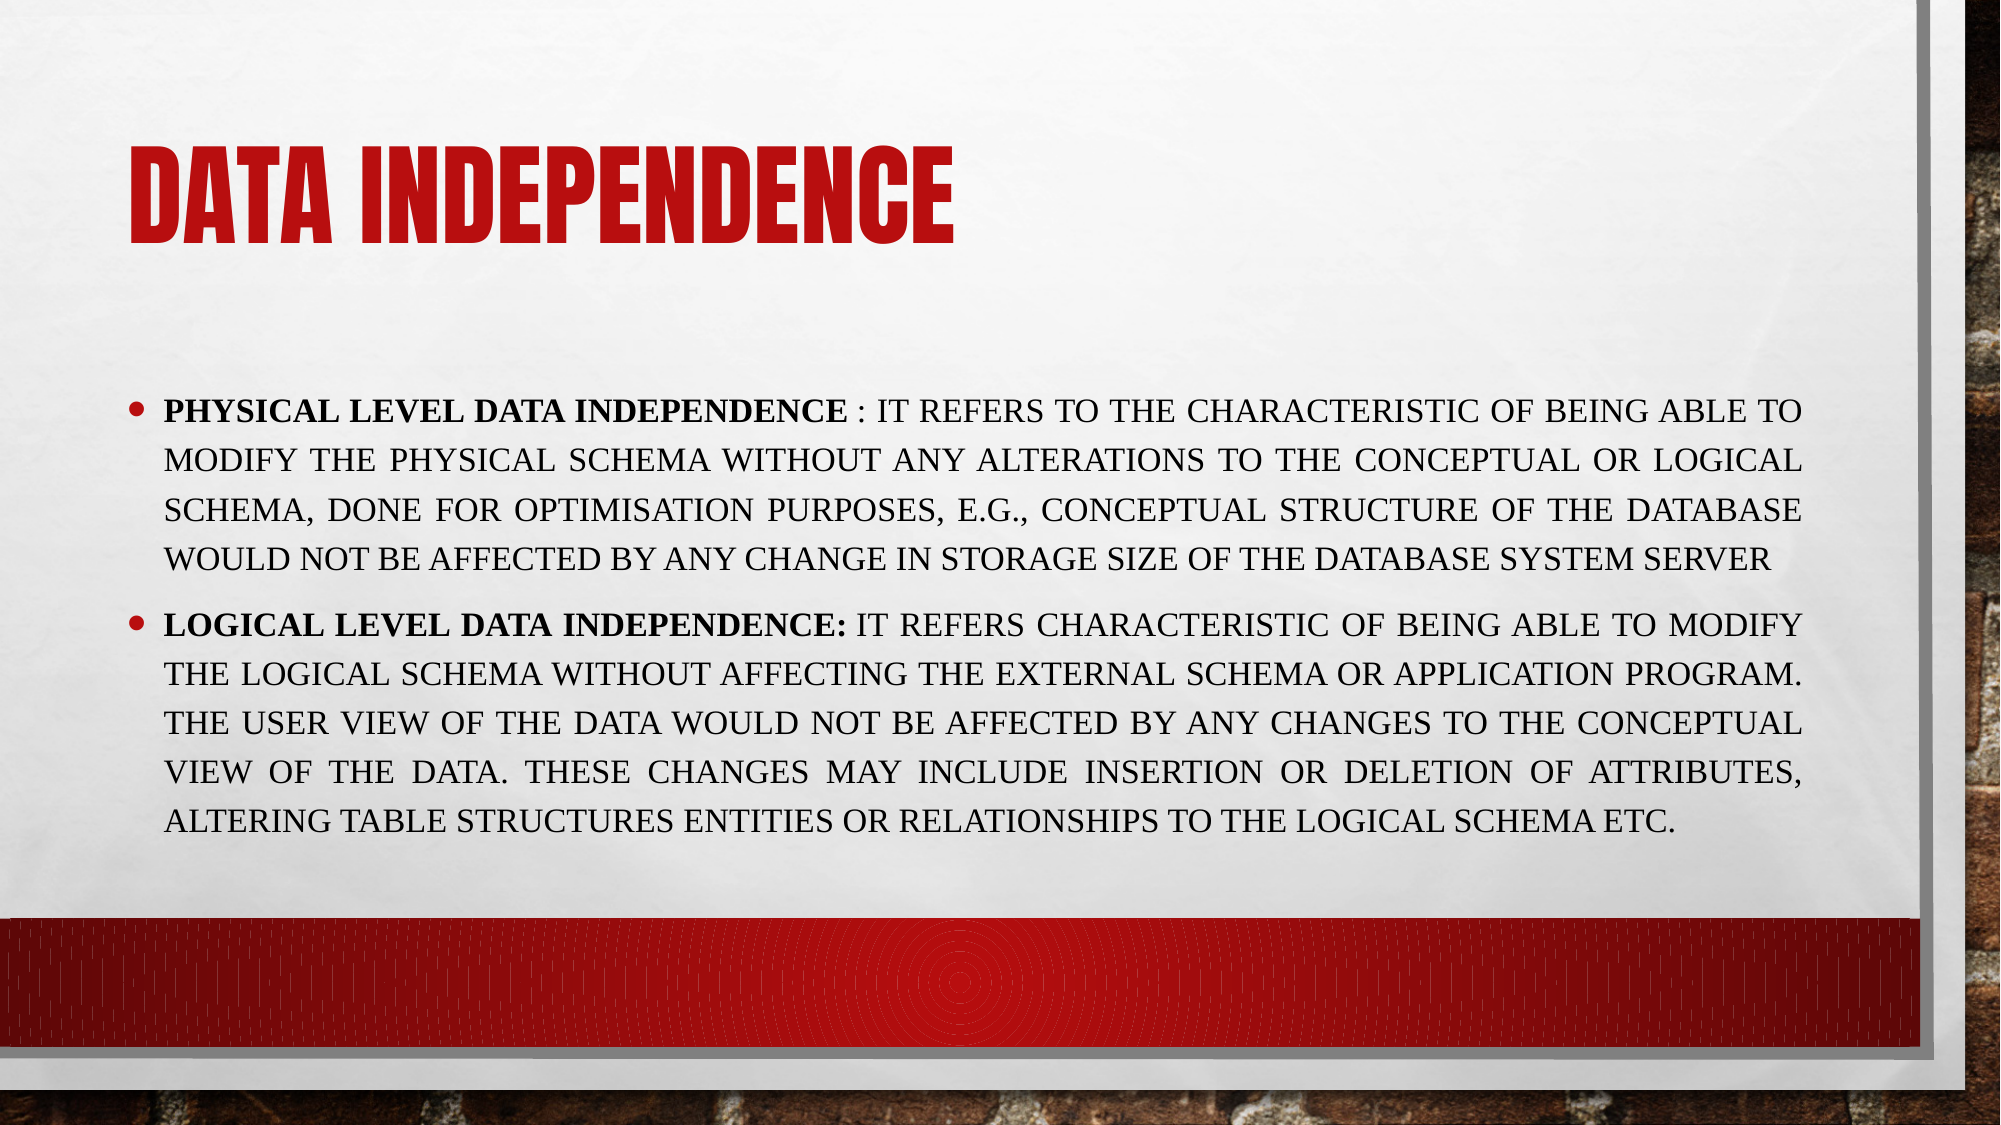

# DATA INDEPENDENCE
Physical level data independence : It refers to the characteristic of being able to modify the physical schema without any alterations to the conceptual or logical schema, done for optimisation purposes, e.g., Conceptual structure of the database would not be affected by any change in storage size of the database system server
Logical level data independence: It refers characteristic of being able to modify the logical schema without affecting the external schema or application program. The user view of the data would not be affected by any changes to the conceptual view of the data. These changes may include insertion or deletion of attributes, altering table structures entities or relationships to the logical schema etc.